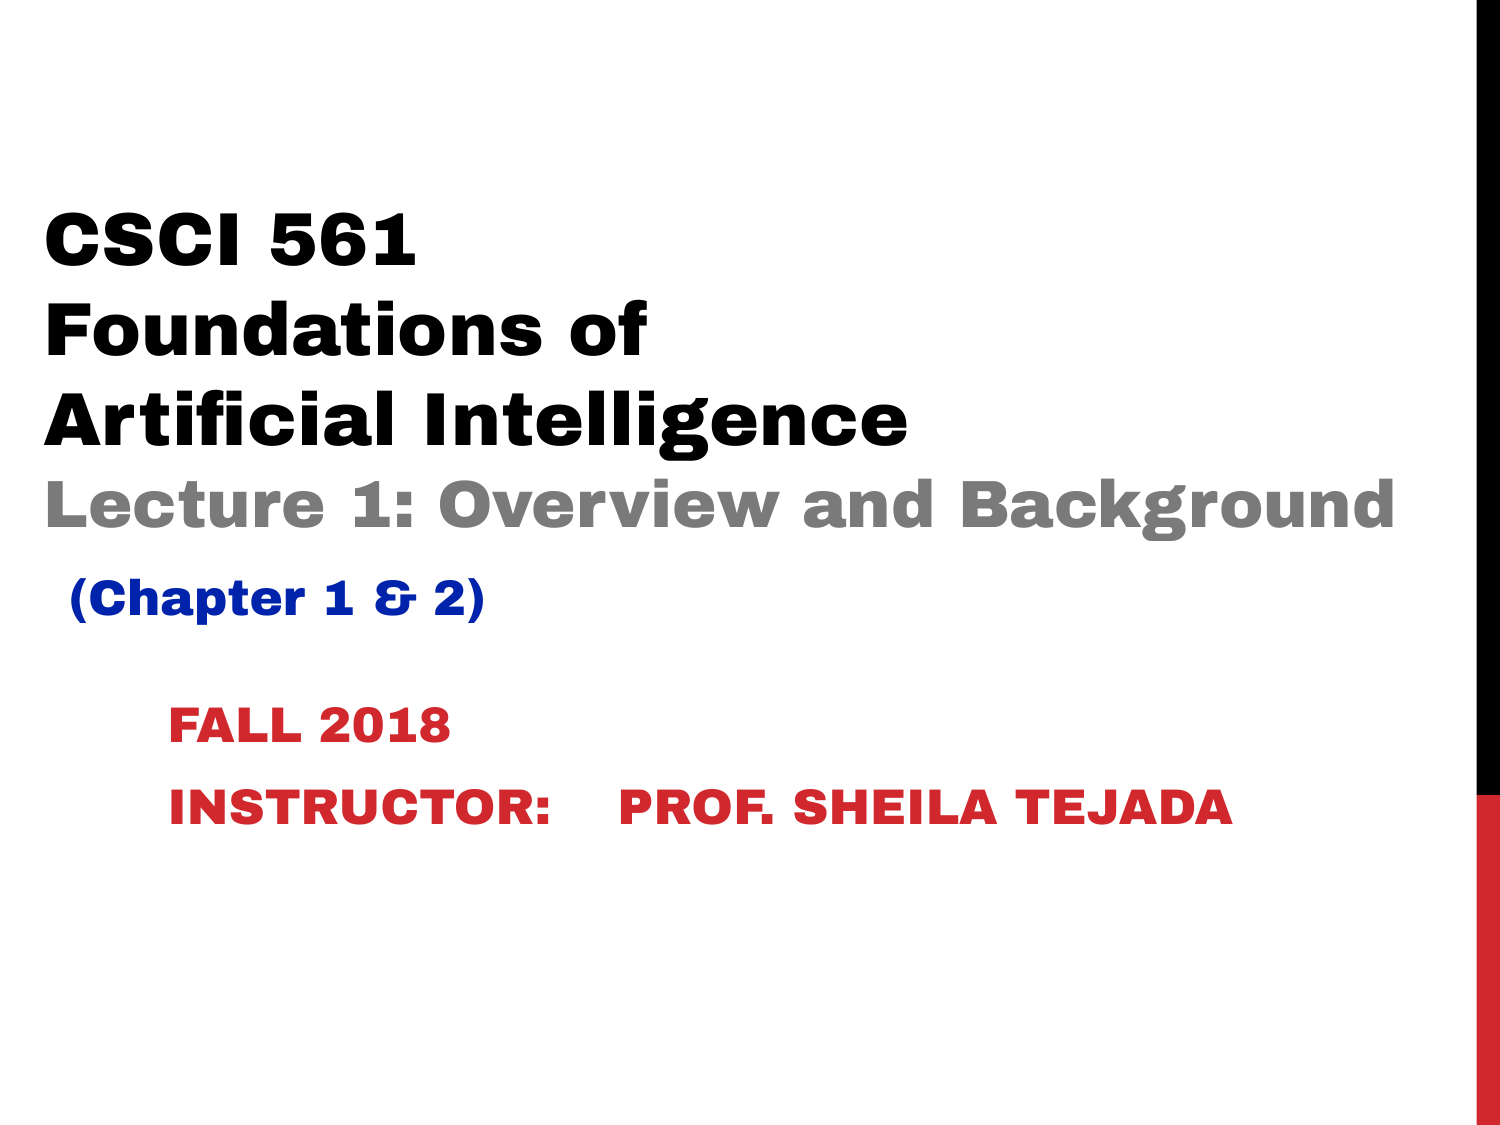

# CSCI 561 Foundations of
Artificial Intelligence
Lecture 1: Overview and Background
 (Chapter 1 & 2)
FALL 2018
INSTRUCTOR: 	PROF. SHEILA TEJADA